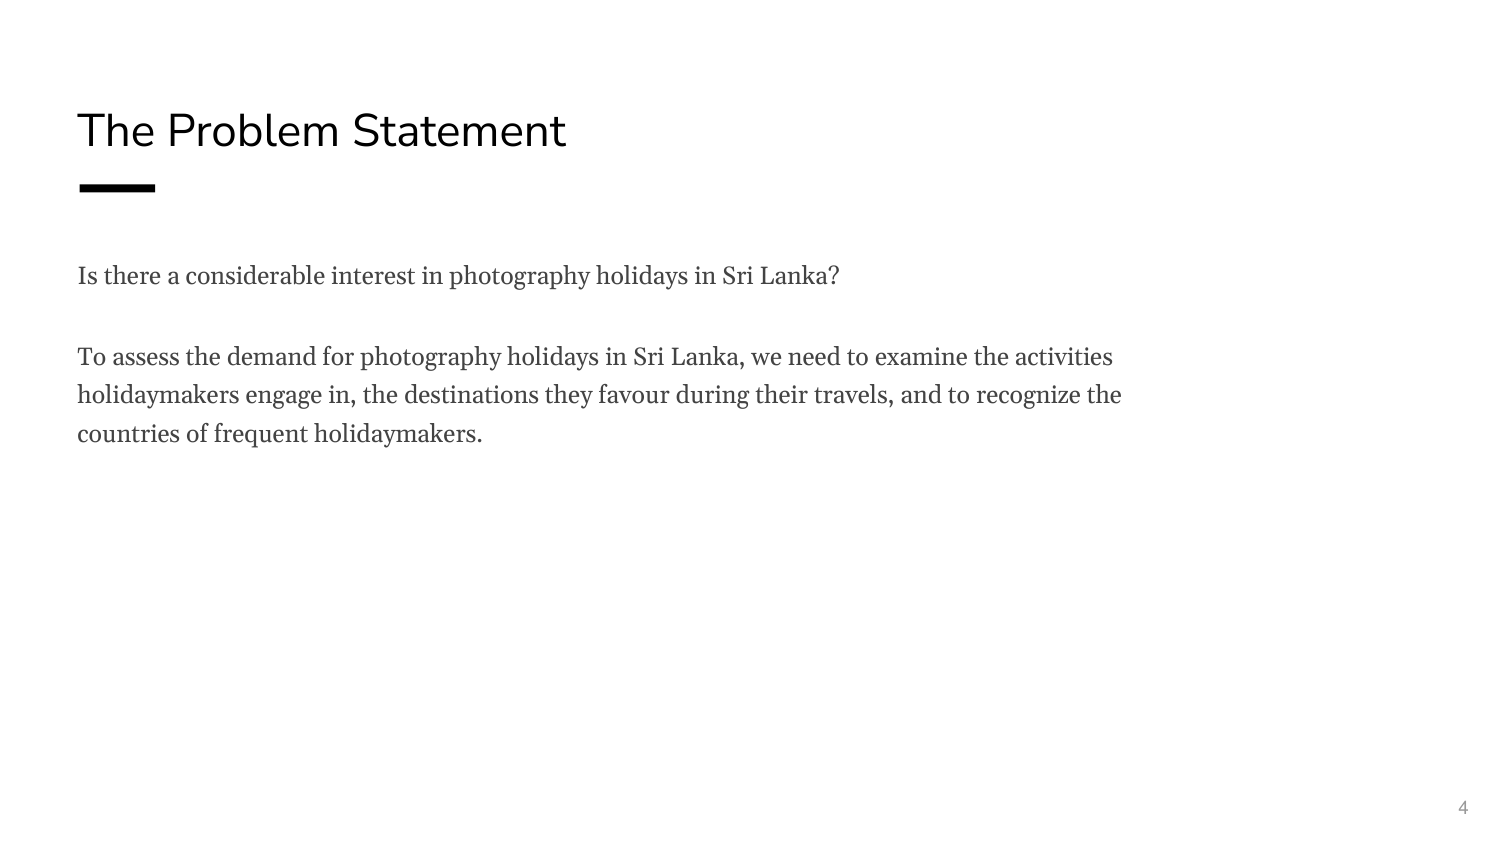

# The Problem Statement
Is there a considerable interest in photography holidays in Sri Lanka?
To assess the demand for photography holidays in Sri Lanka, we need to examine the activities holidaymakers engage in, the destinations they favour during their travels, and to recognize the countries of frequent holidaymakers.